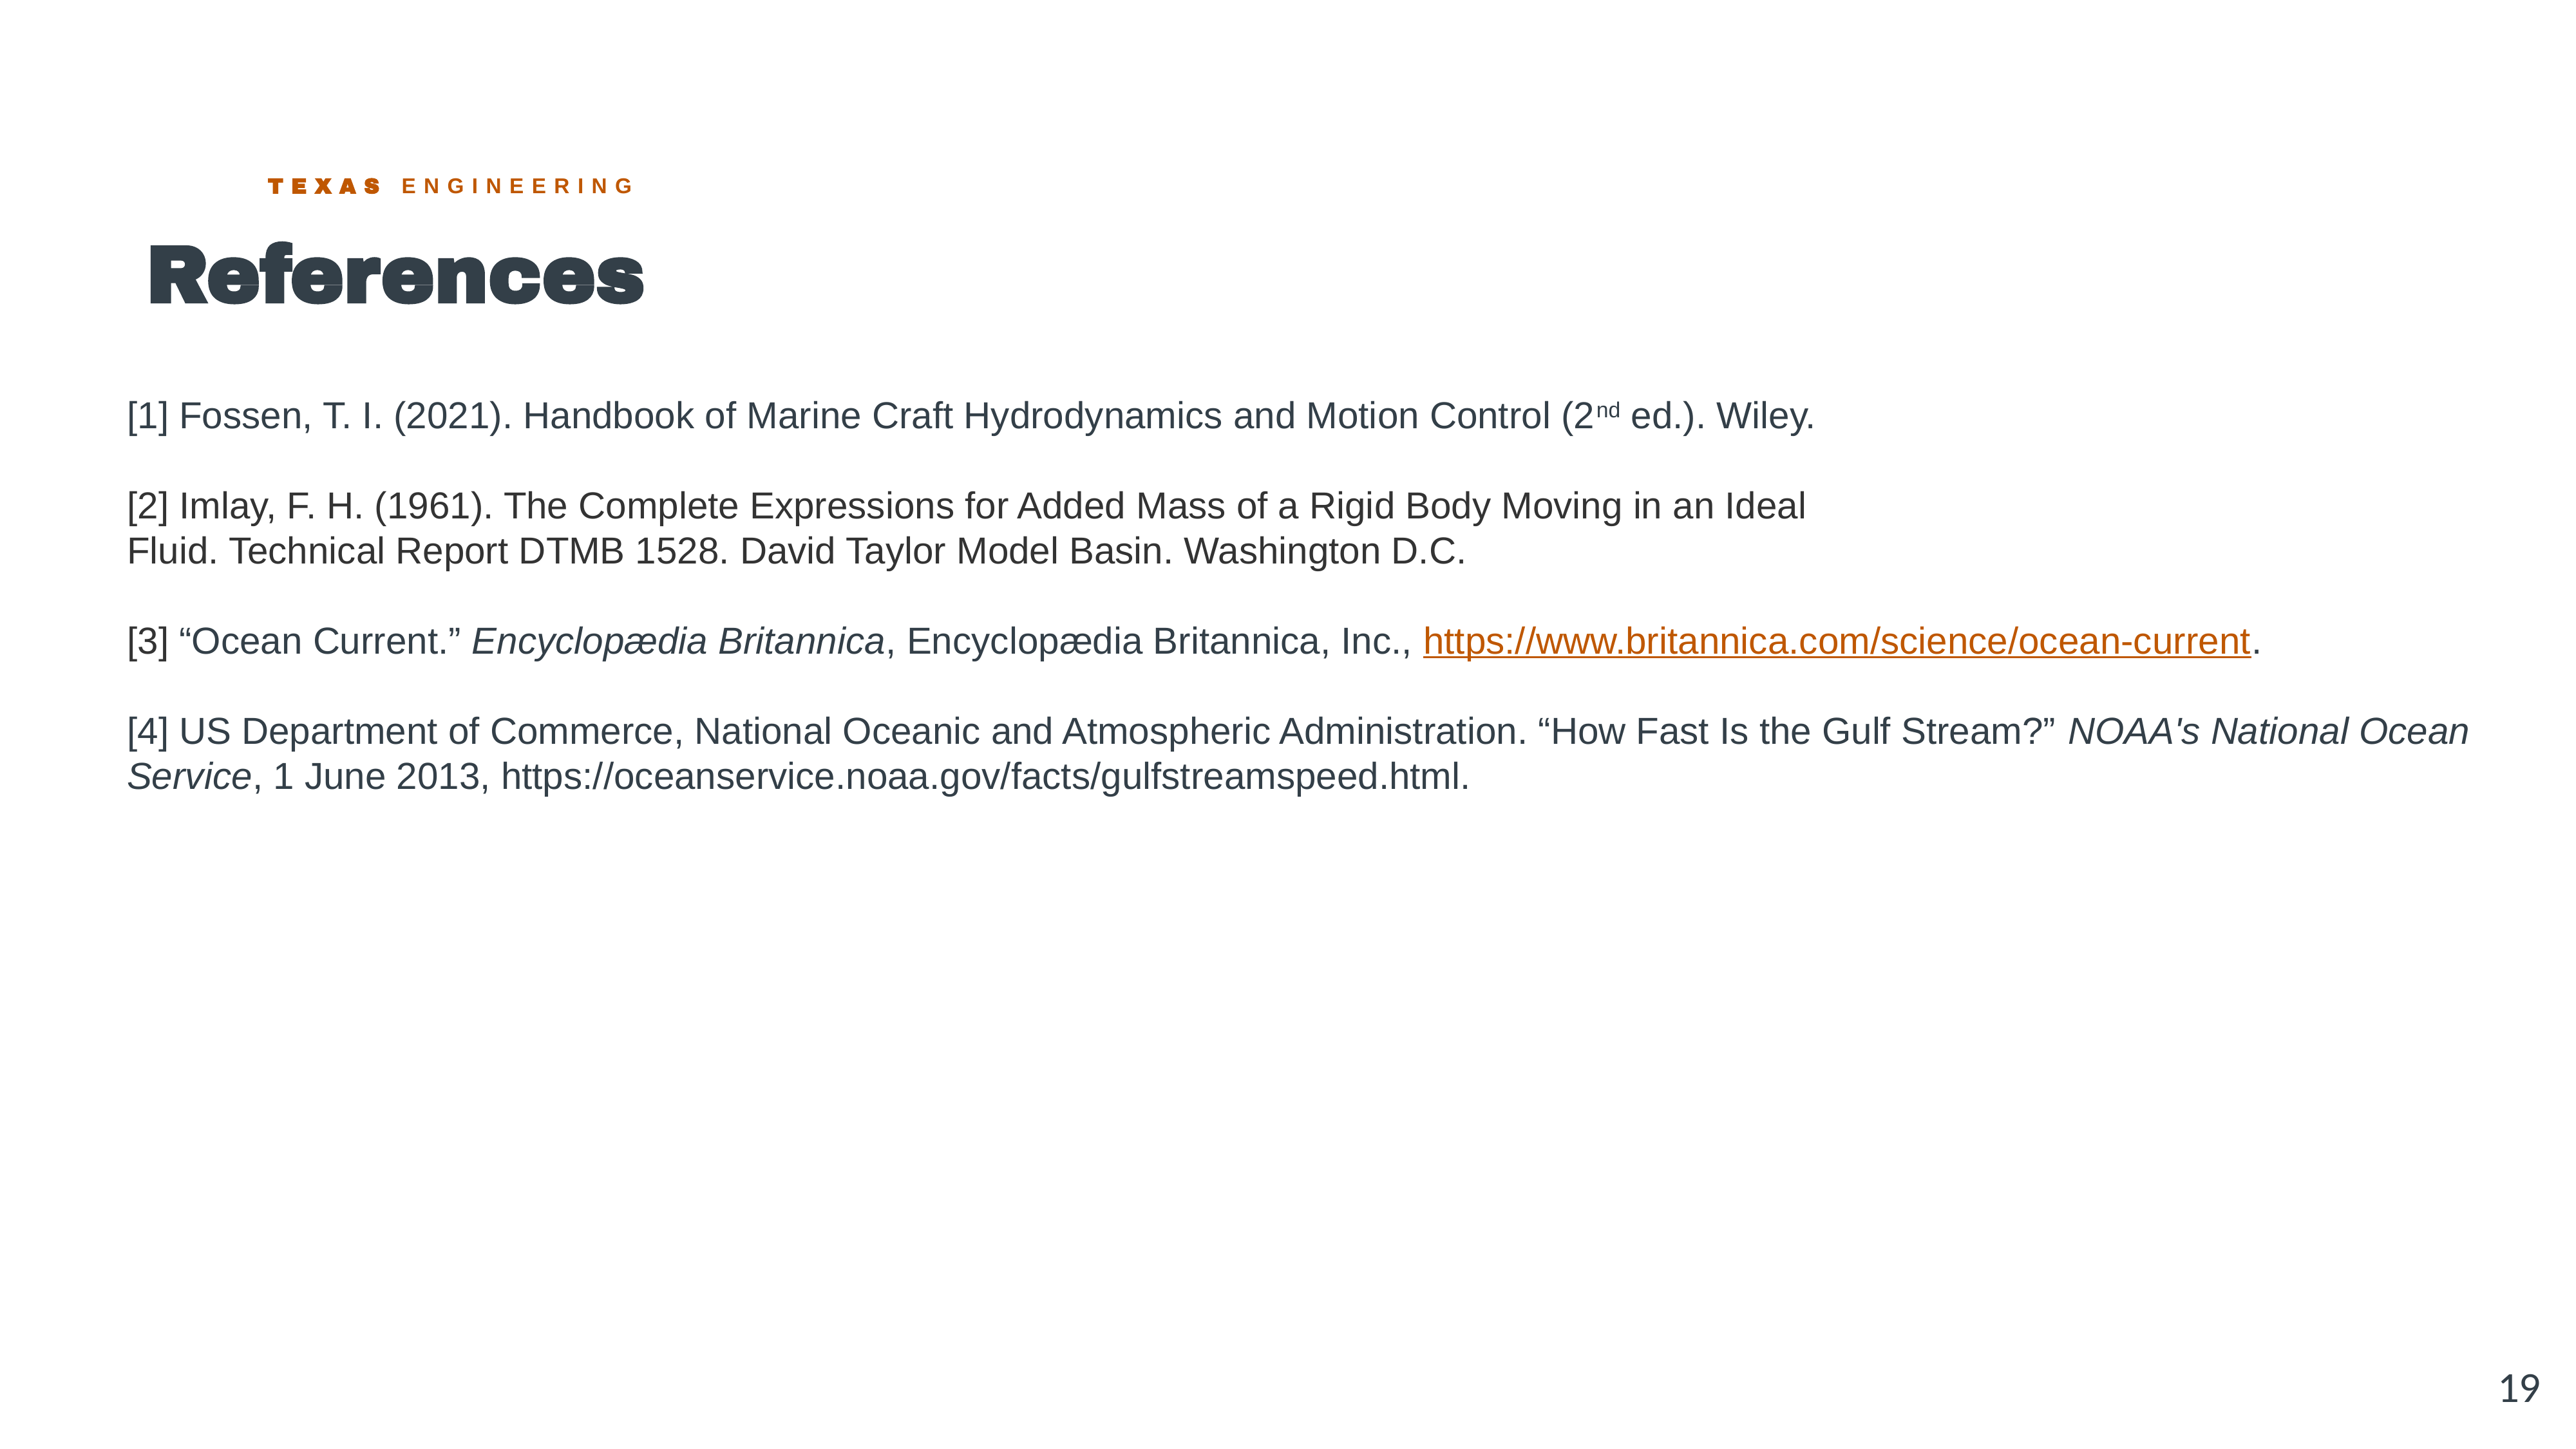

References
[1] Fossen, T. I. (2021). Handbook of Marine Craft Hydrodynamics and Motion Control (2nd ed.). Wiley.

[2] Imlay, F. H. (1961). The Complete Expressions for Added Mass of a Rigid Body Moving in an Ideal
Fluid. Technical Report DTMB 1528. David Taylor Model Basin. Washington D.C.

[3] “Ocean Current.” Encyclopædia Britannica, Encyclopædia Britannica, Inc., https://www.britannica.com/science/ocean-current.

[4] US Department of Commerce, National Oceanic and Atmospheric Administration. “How Fast Is the Gulf Stream?” NOAA's National Ocean Service, 1 June 2013, https://oceanservice.noaa.gov/facts/gulfstreamspeed.html.

19